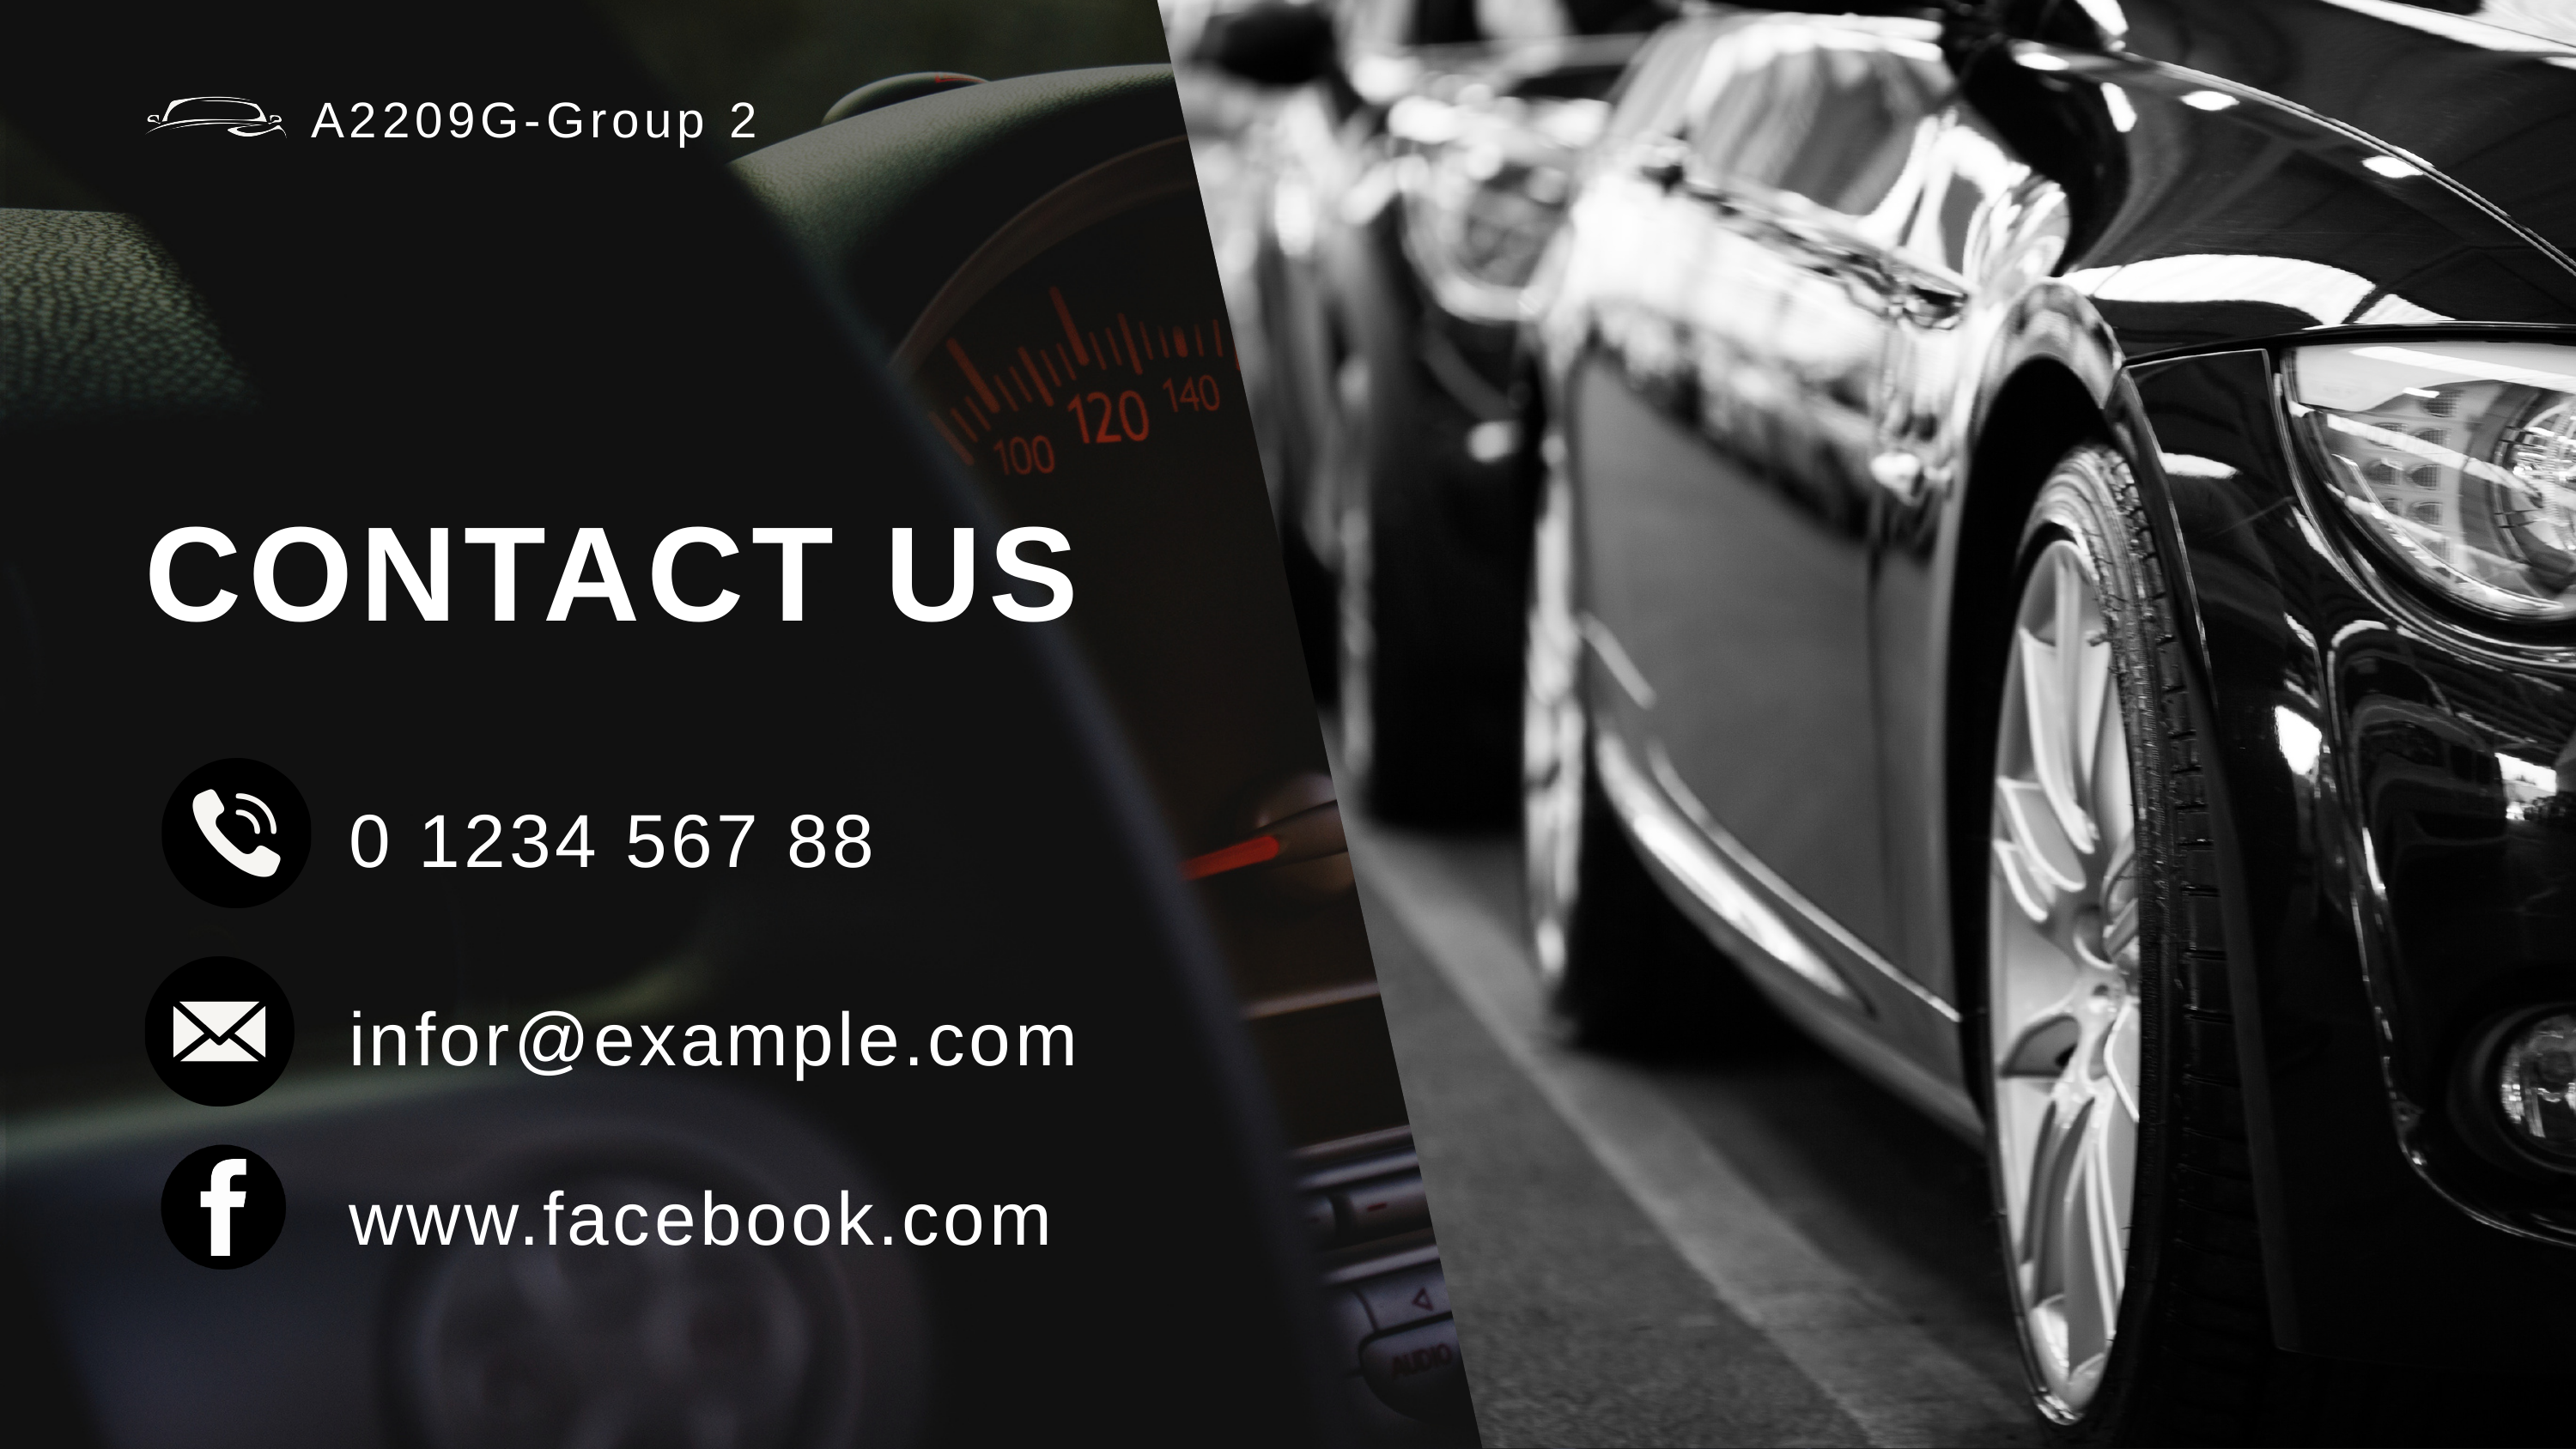

A2209G-Group 2
CONTACT US

0 1234 567 88

infor@example.com

www.facebook.com